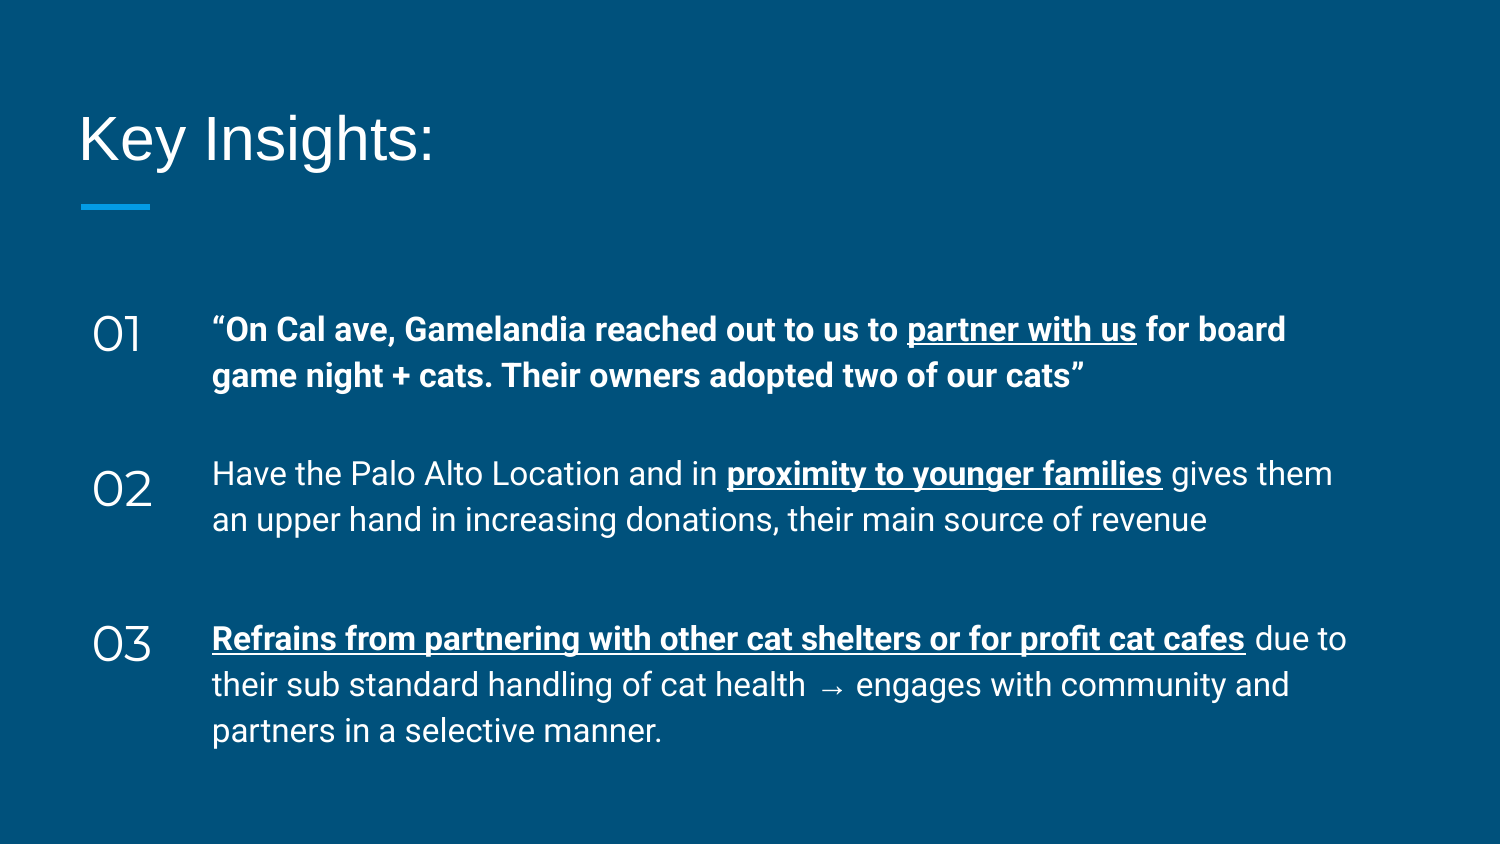

# Key Insights:
01

“On Cal ave, Gamelandia reached out to us to partner with us for board game night + cats. Their owners adopted two of our cats”
Have the Palo Alto Location and in proximity to younger families gives them an upper hand in increasing donations, their main source of revenue
02

03
Refrains from partnering with other cat shelters or for profit cat cafes due to their sub standard handling of cat health → engages with community and partners in a selective manner.